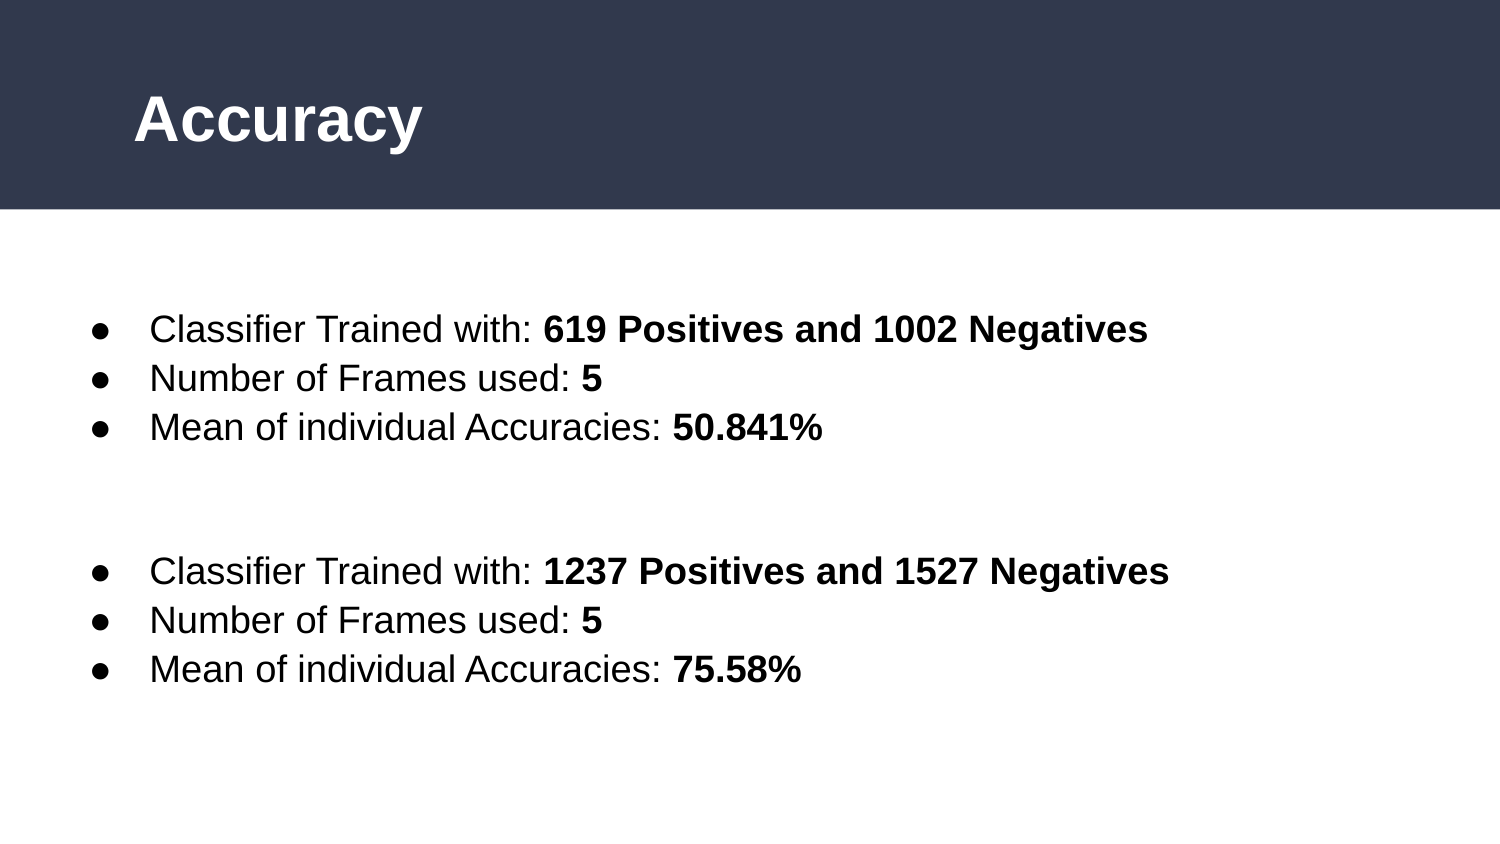

Accuracy
# Classifier Trained with: 619 Positives and 1002 Negatives
Number of Frames used: 5
Mean of individual Accuracies: 50.841%

Classifier Trained with: 1237 Positives and 1527 Negatives
Number of Frames used: 5
Mean of individual Accuracies: 75.58%